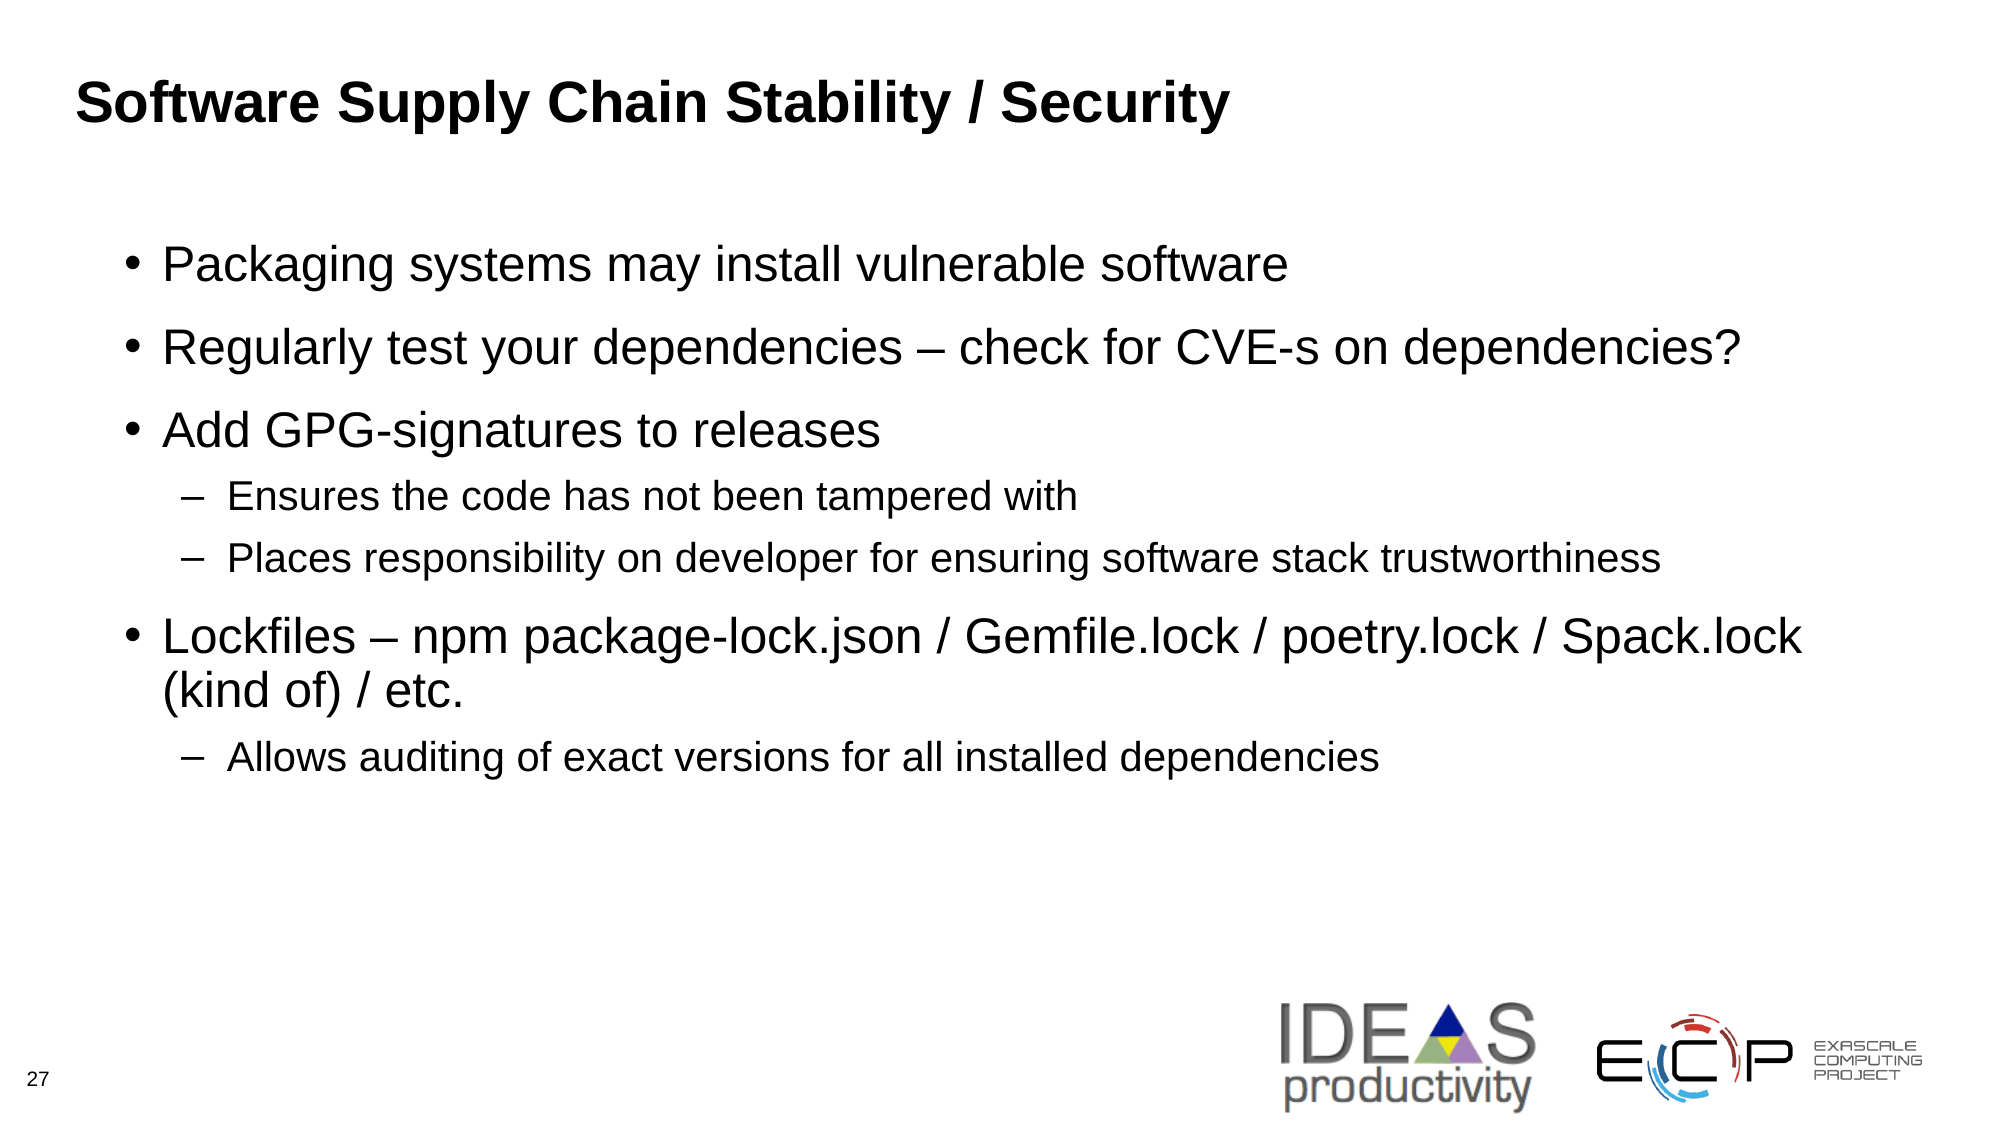

# Software Supply Chain Stability / Security
Packaging systems may install vulnerable software
Regularly test your dependencies – check for CVE-s on dependencies?
Add GPG-signatures to releases
Ensures the code has not been tampered with
Places responsibility on developer for ensuring software stack trustworthiness
Lockfiles – npm package-lock.json / Gemfile.lock / poetry.lock / Spack.lock (kind of) / etc.
Allows auditing of exact versions for all installed dependencies